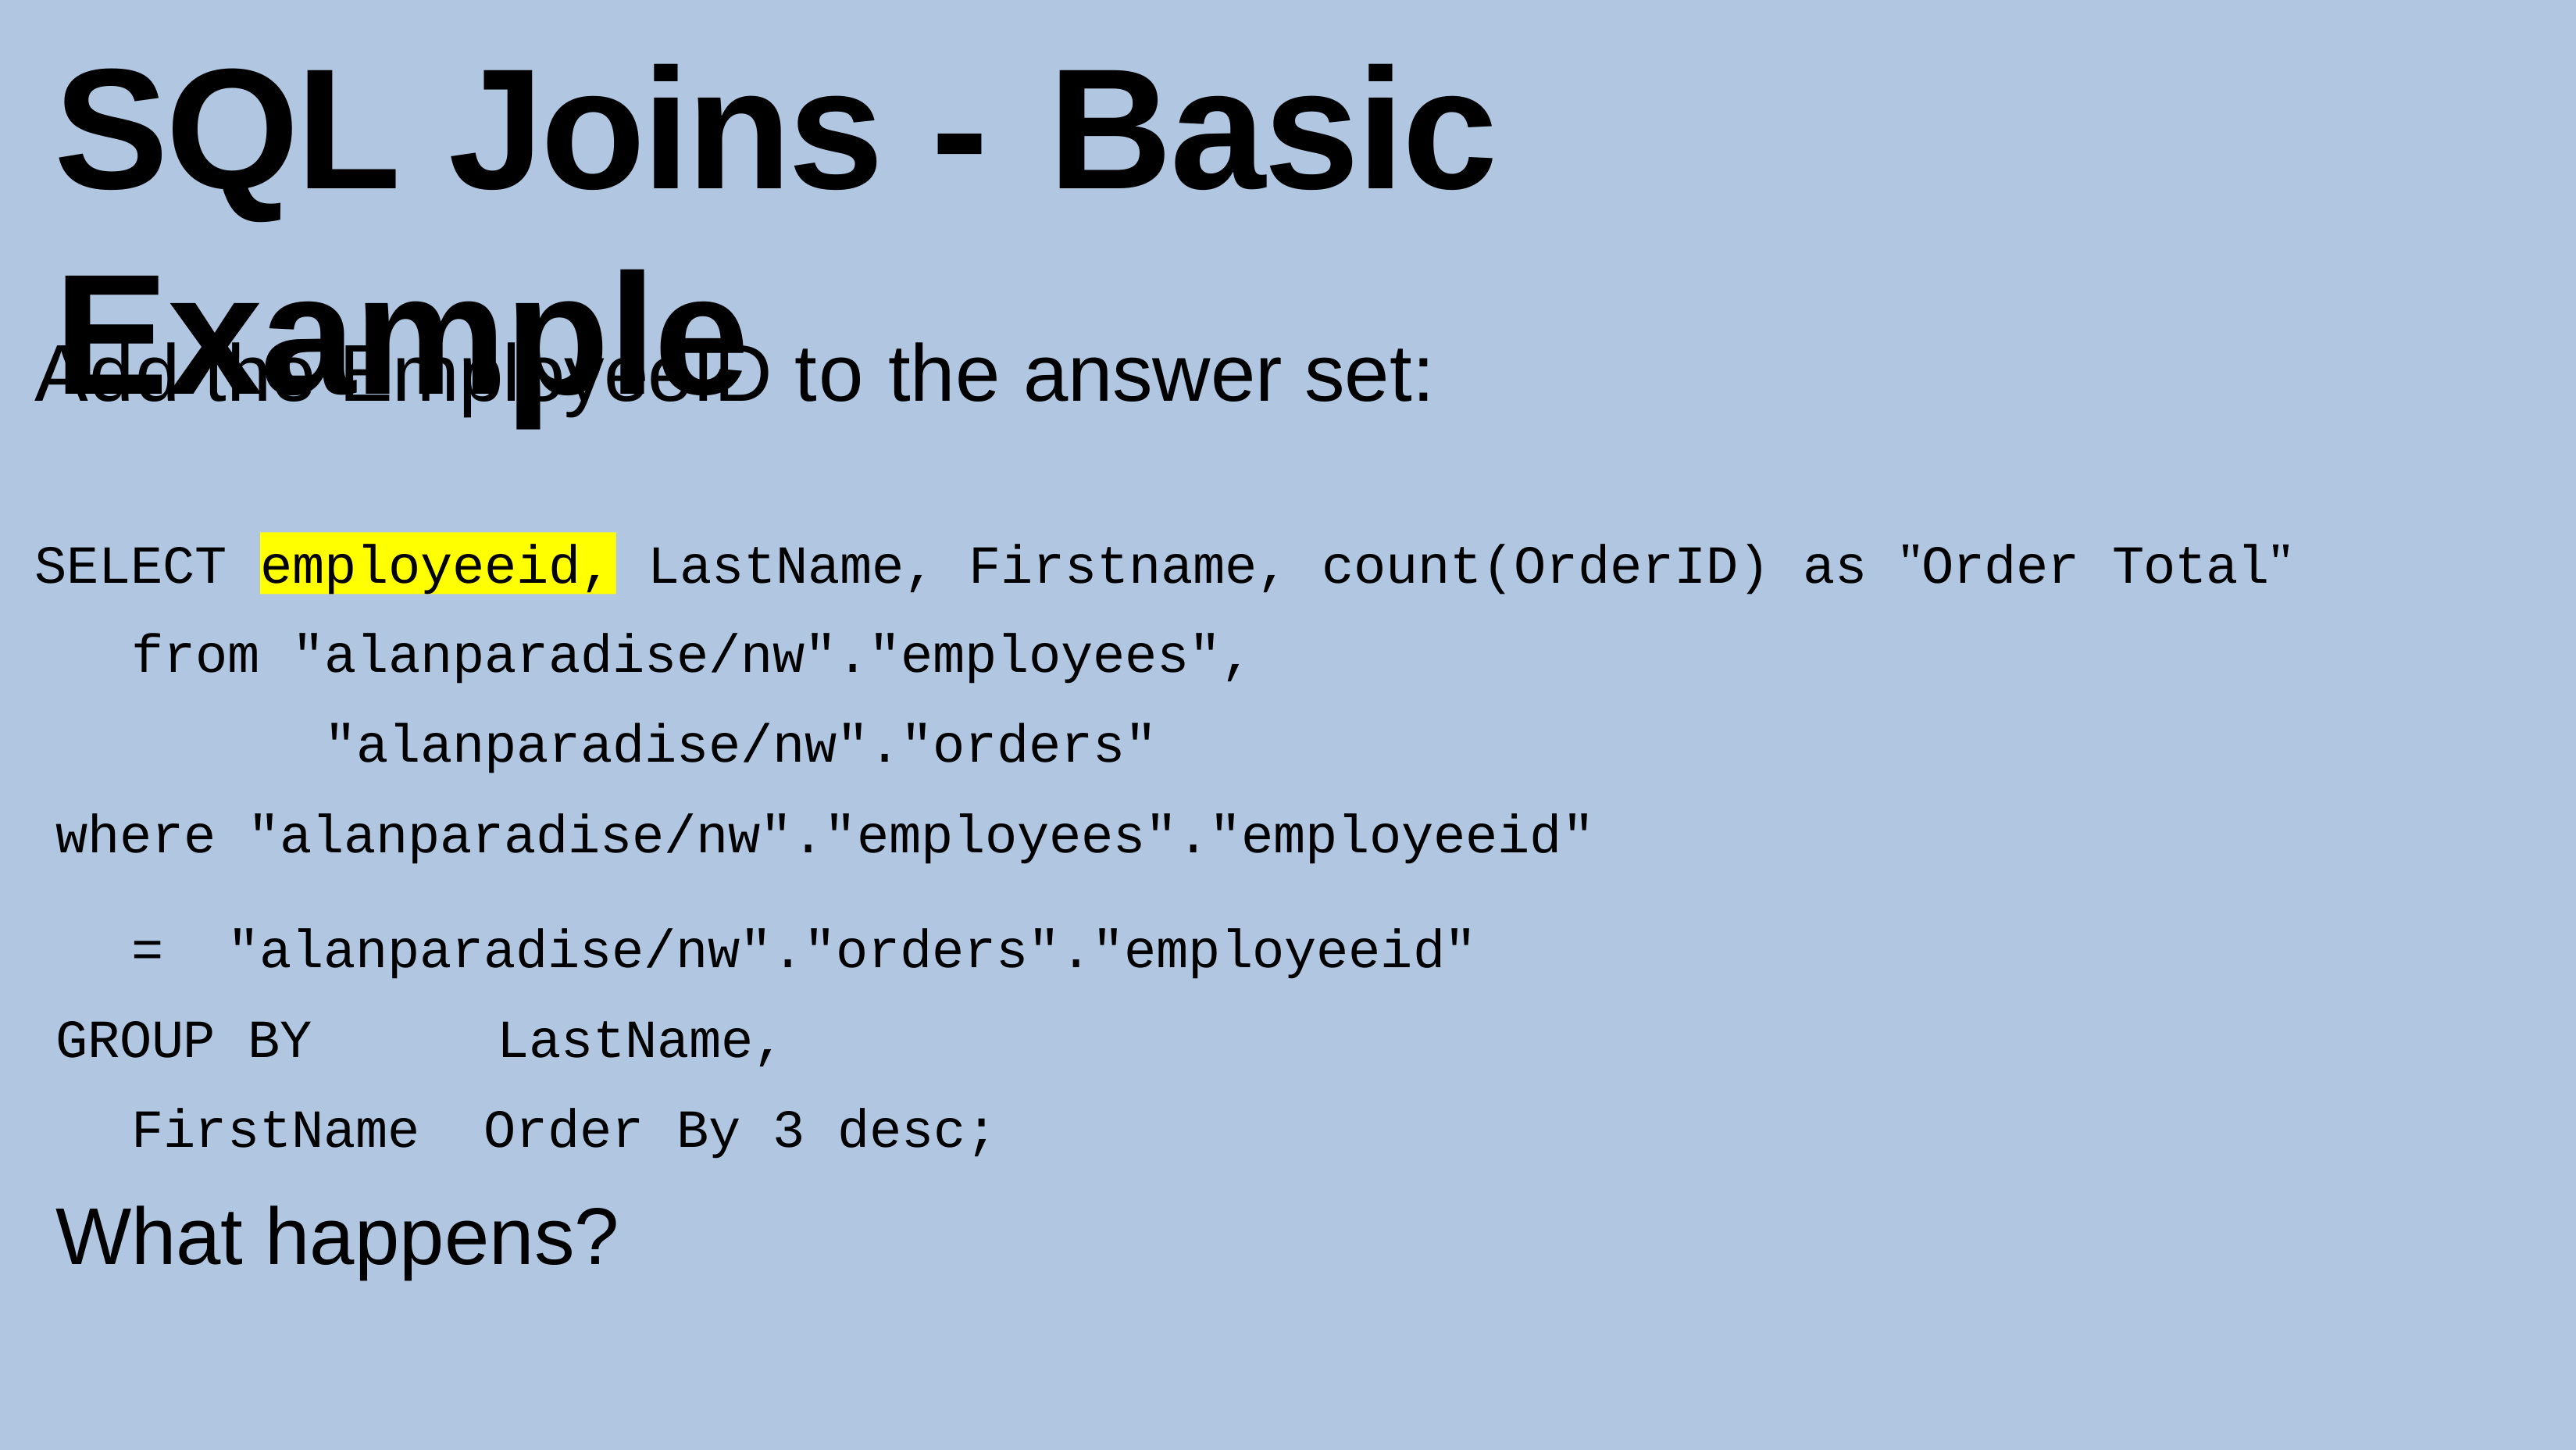

# SQL Joins - Basic Example
Add the EmployeeID to the answer set:
SELECT	LastName, Firstname, count(OrderID) as "Order Total"
employeeid,
from "alanparadise/nw"."employees",  "alanparadise/nw"."orders"
where "alanparadise/nw"."employees"."employeeid"	=  "alanparadise/nw"."orders"."employeeid"
GROUP BY	LastName, FirstName  Order By 3 desc;
What happens?